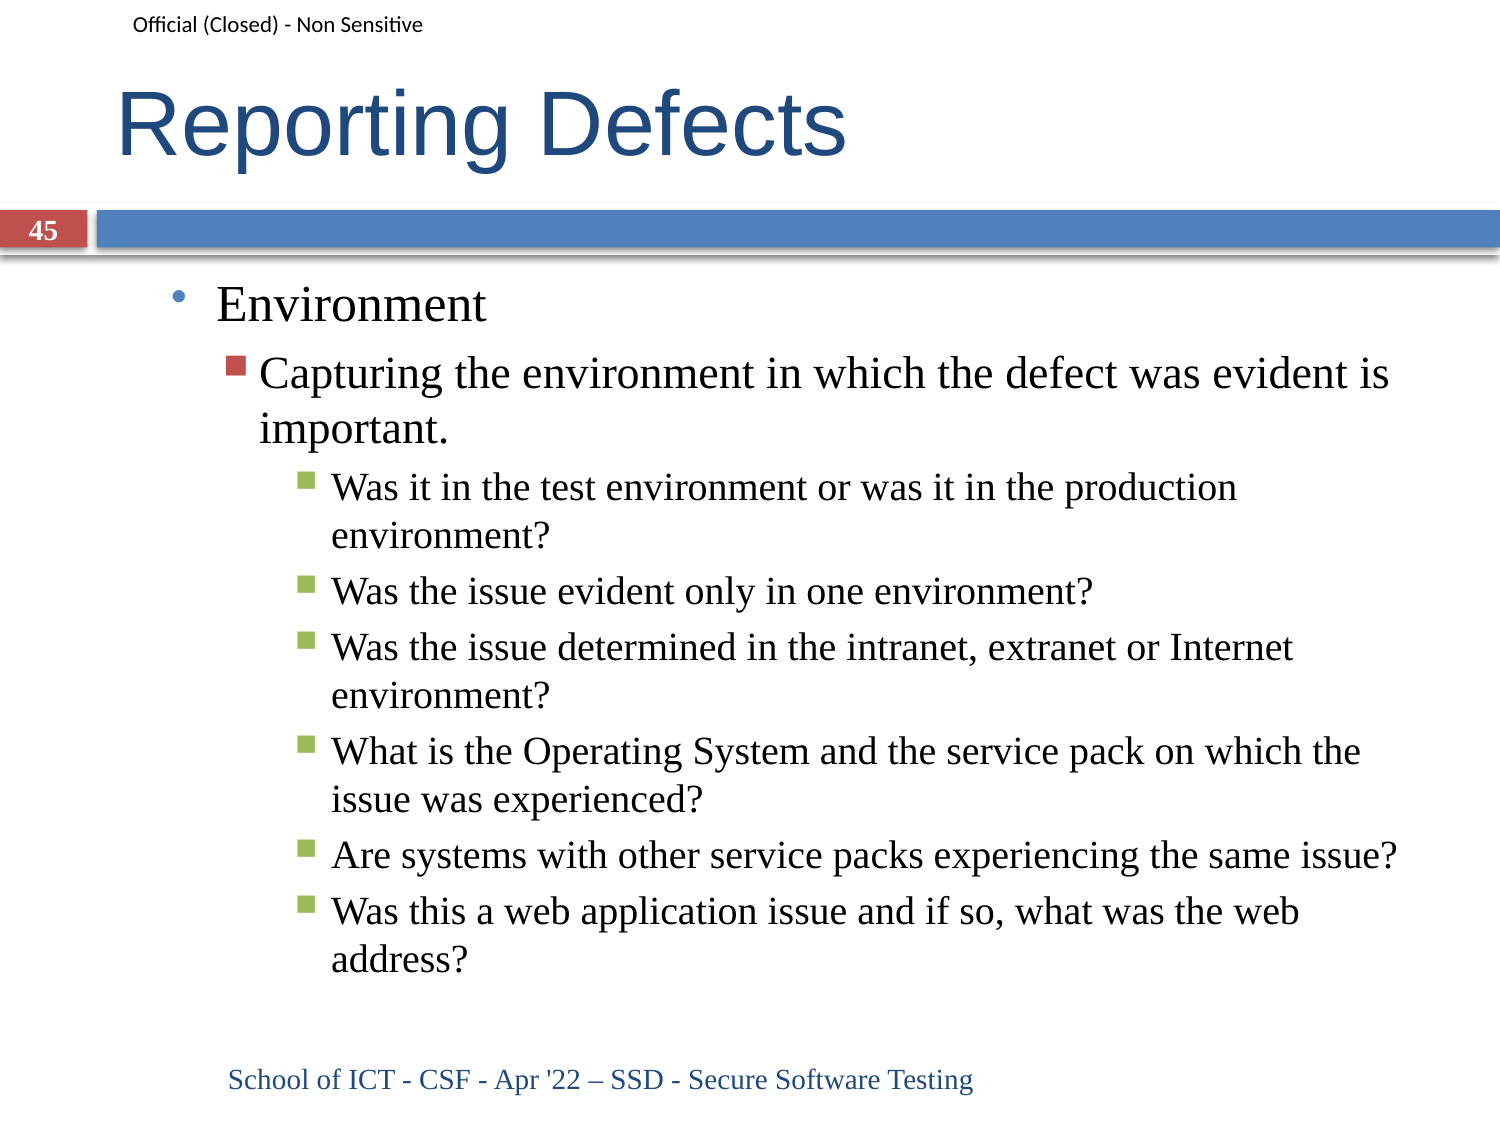

# Reporting Defects
45
Environment
Capturing the environment in which the defect was evident is important.
Was it in the test environment or was it in the production environment?
Was the issue evident only in one environment?
Was the issue determined in the intranet, extranet or Internet environment?
What is the Operating System and the service pack on which the issue was experienced?
Are systems with other service packs experiencing the same issue?
Was this a web application issue and if so, what was the web address?
School of ICT - CSF - Apr '22 – SSD - Secure Software Testing